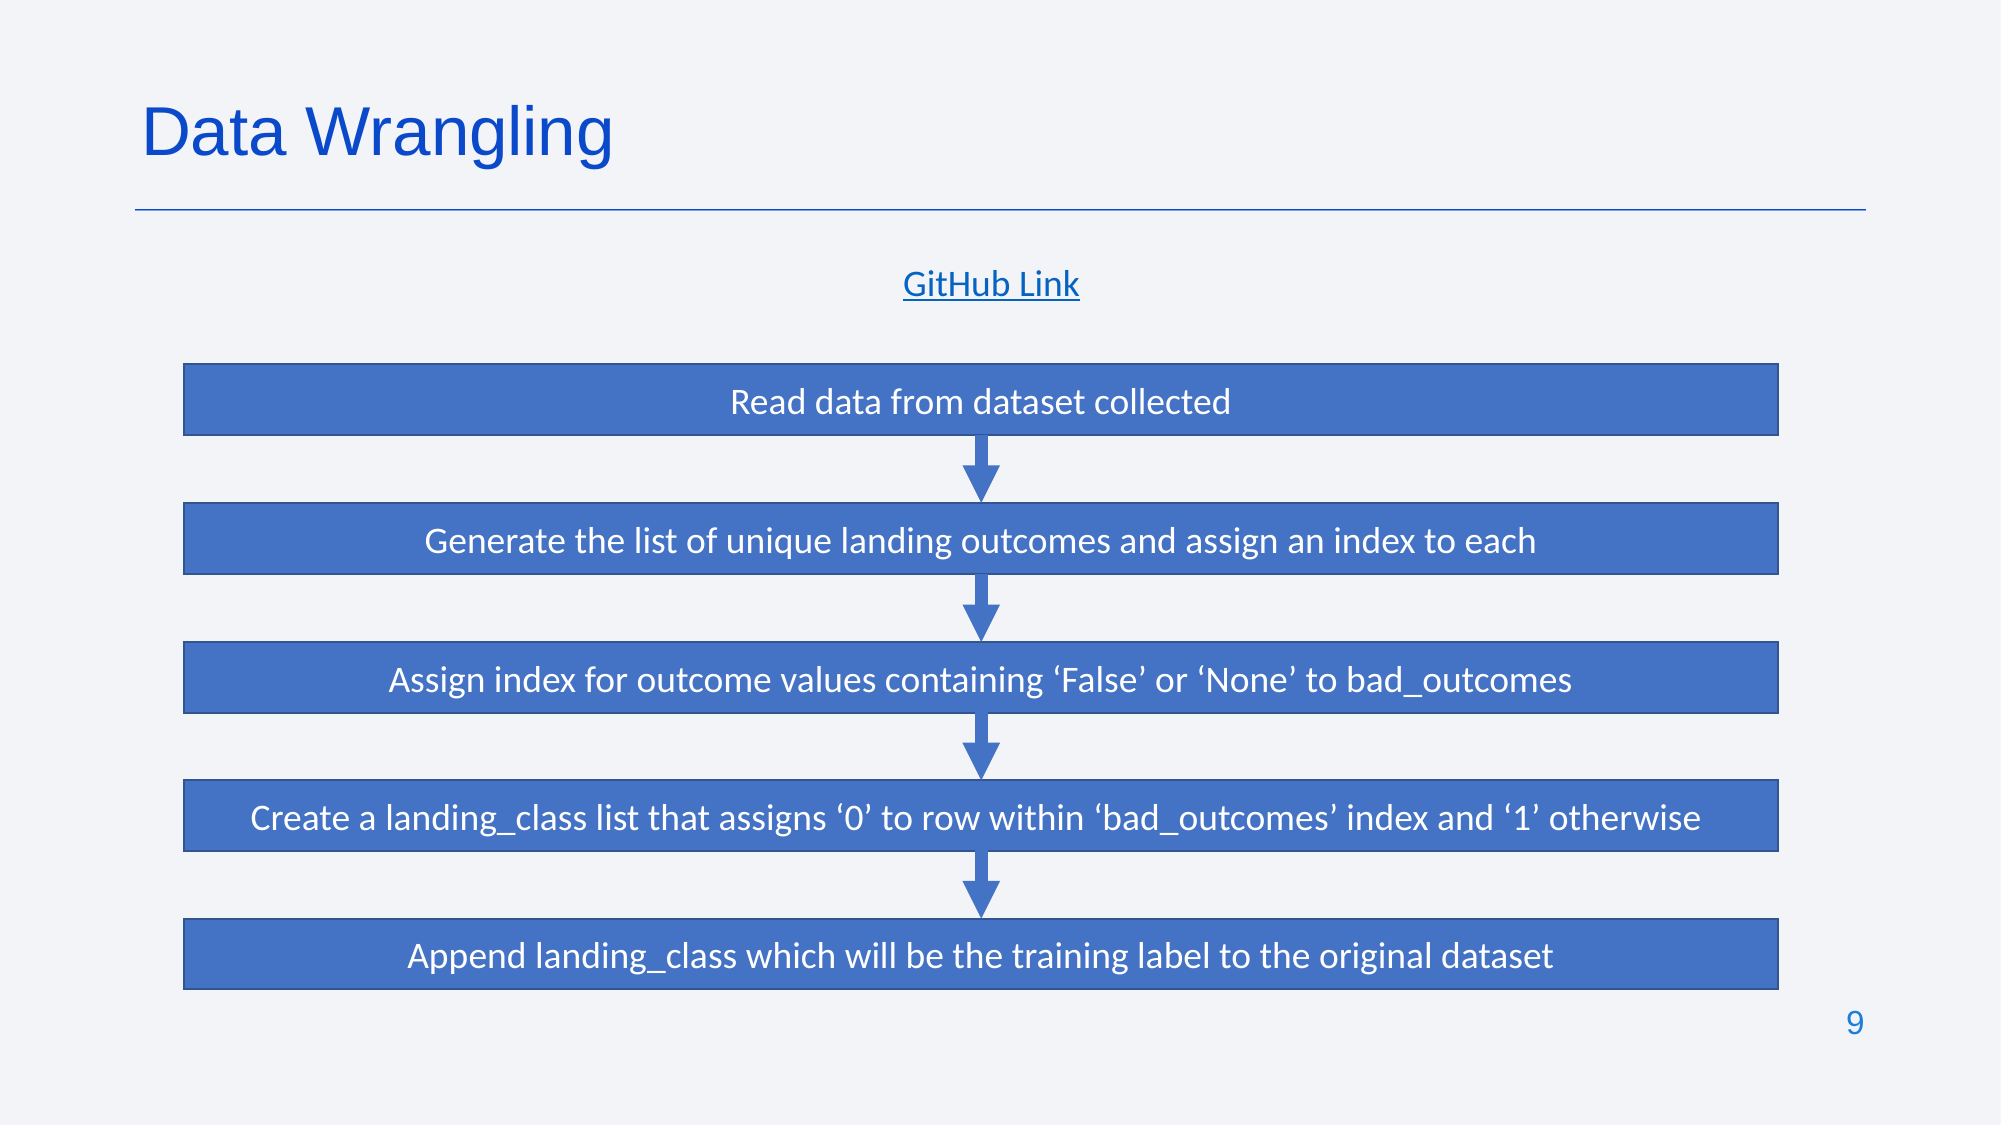

Data Wrangling
GitHub Link
Read data from dataset collected
Generate the list of unique landing outcomes and assign an index to each
Assign index for outcome values containing ‘False’ or ‘None’ to bad_outcomes
Create a landing_class list that assigns ‘0’ to row within ‘bad_outcomes’ index and ‘1’ otherwise
Append landing_class which will be the training label to the original dataset
9